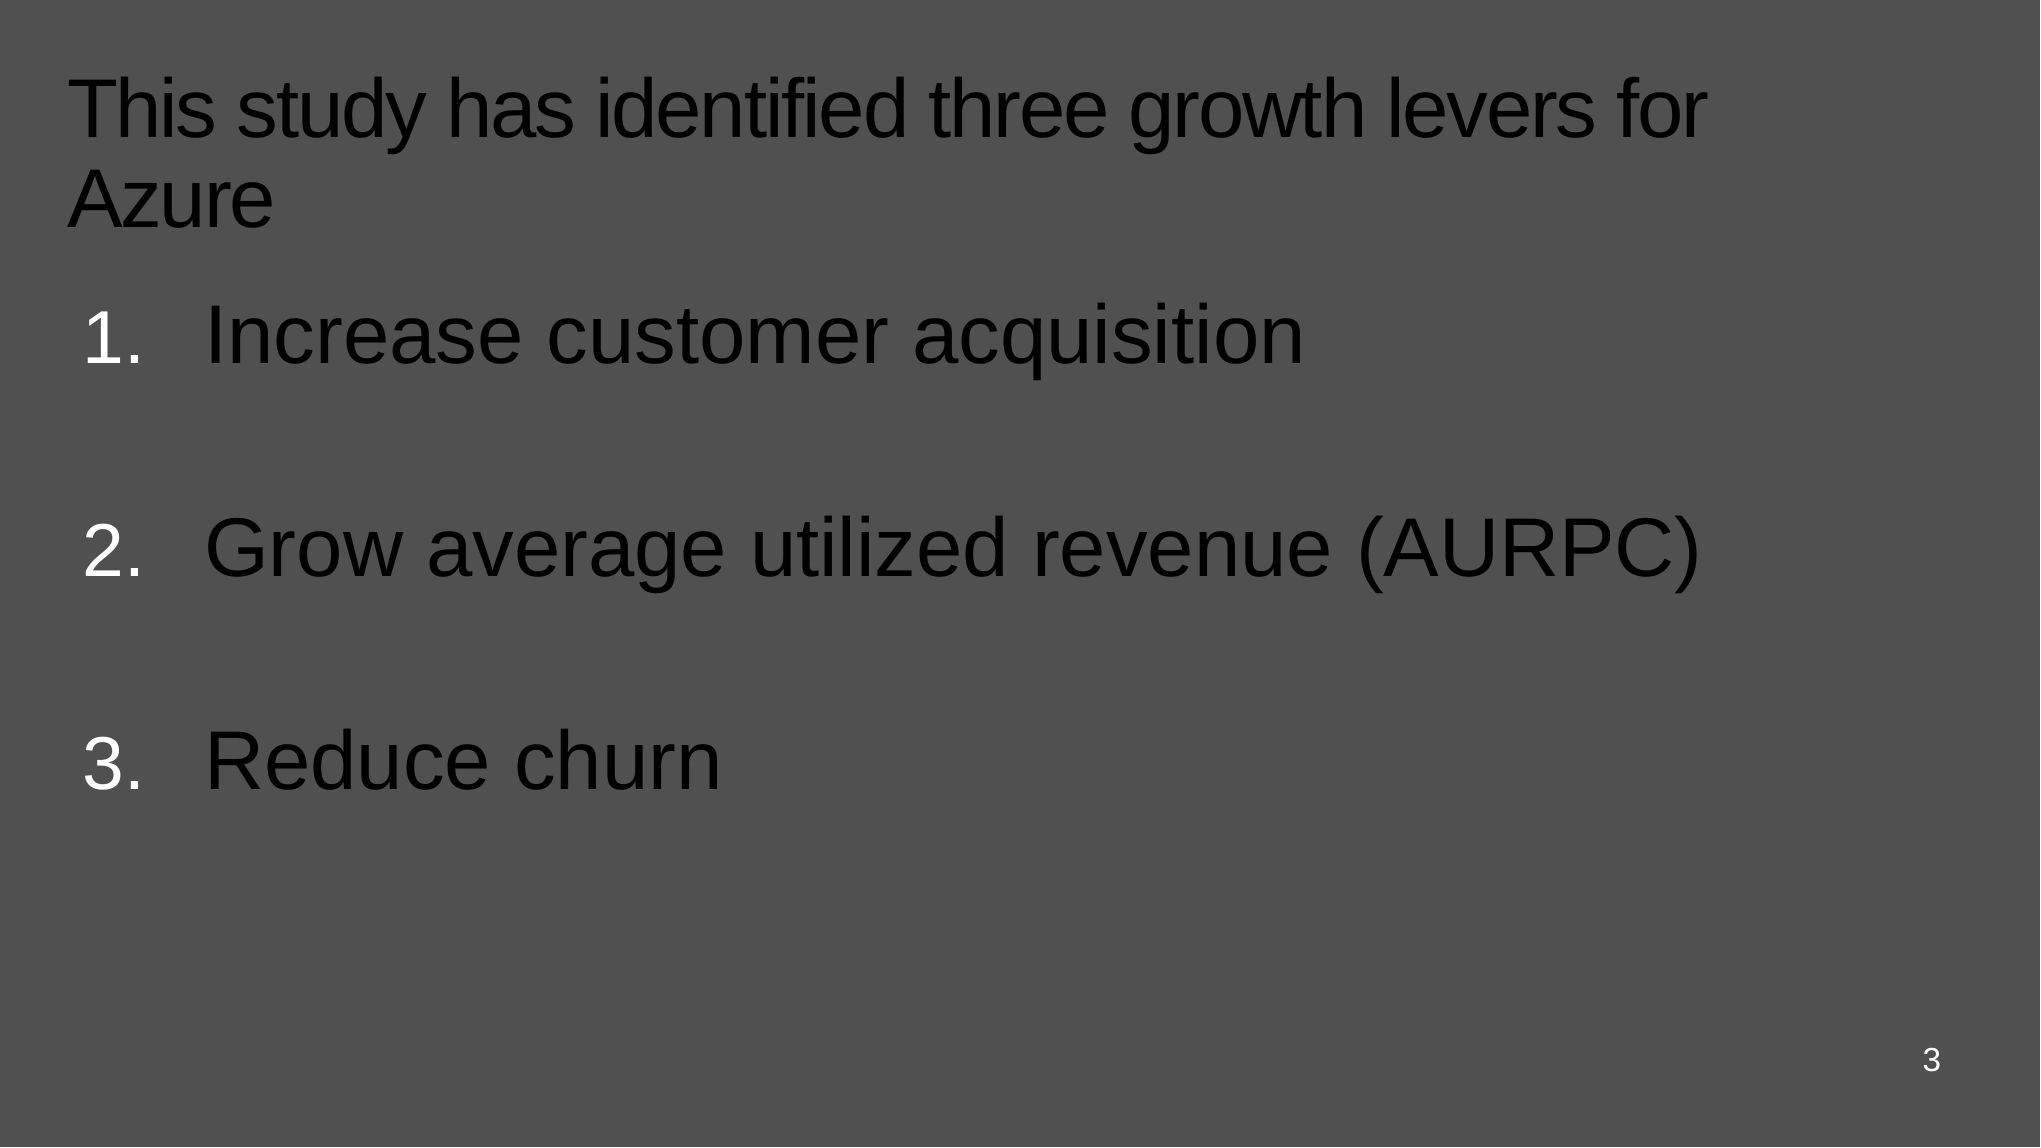

# This study has identified three growth levers for Azure
Increase customer acquisition

Grow average utilized revenue (AURPC)

Reduce churn